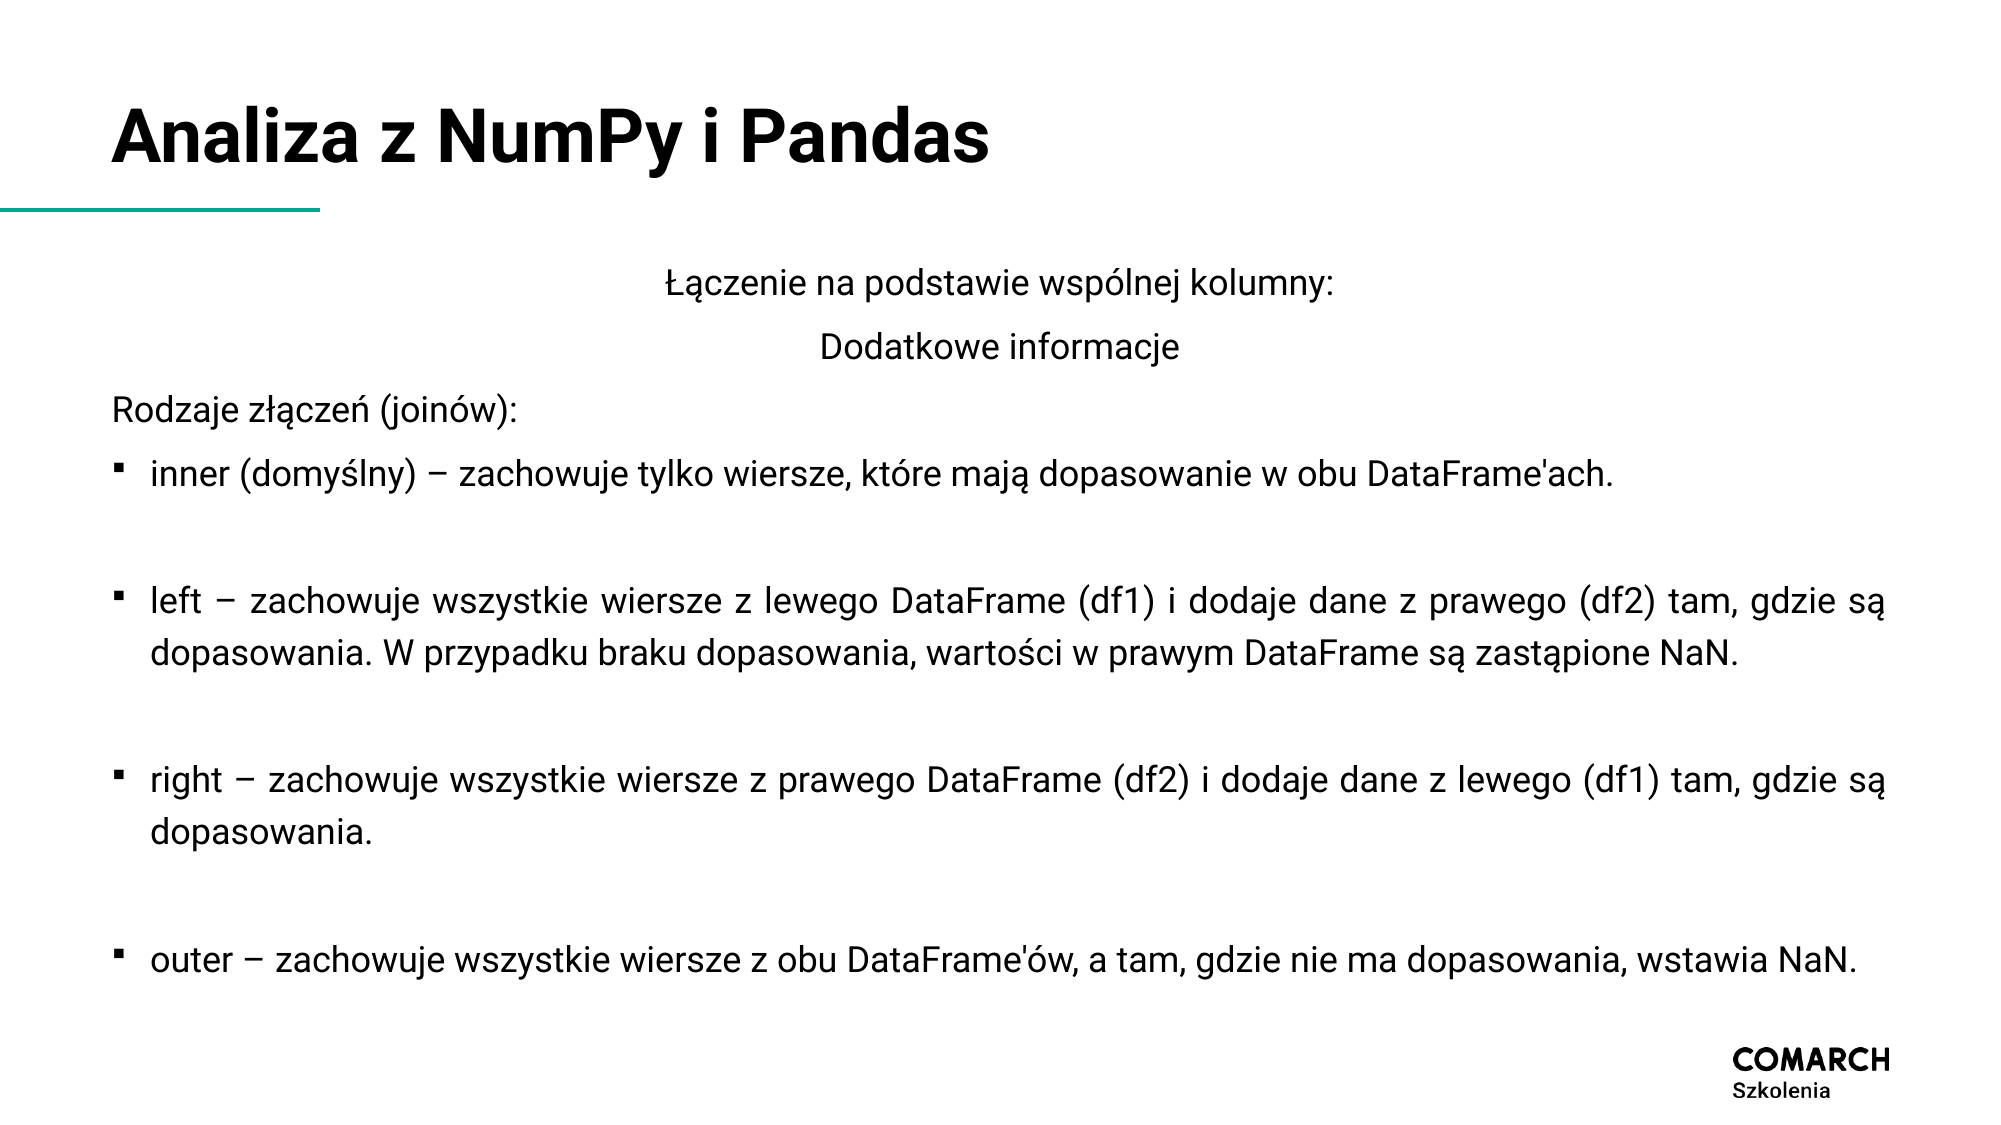

# Analiza z NumPy i Pandas
Łączenie na podstawie wspólnej kolumny:
Dodatkowe informacje
Rodzaje złączeń (joinów):
inner (domyślny) – zachowuje tylko wiersze, które mają dopasowanie w obu DataFrame'ach.

left – zachowuje wszystkie wiersze z lewego DataFrame (df1) i dodaje dane z prawego (df2) tam, gdzie są dopasowania. W przypadku braku dopasowania, wartości w prawym DataFrame są zastąpione NaN.

right – zachowuje wszystkie wiersze z prawego DataFrame (df2) i dodaje dane z lewego (df1) tam, gdzie są dopasowania.

outer – zachowuje wszystkie wiersze z obu DataFrame'ów, a tam, gdzie nie ma dopasowania, wstawia NaN.